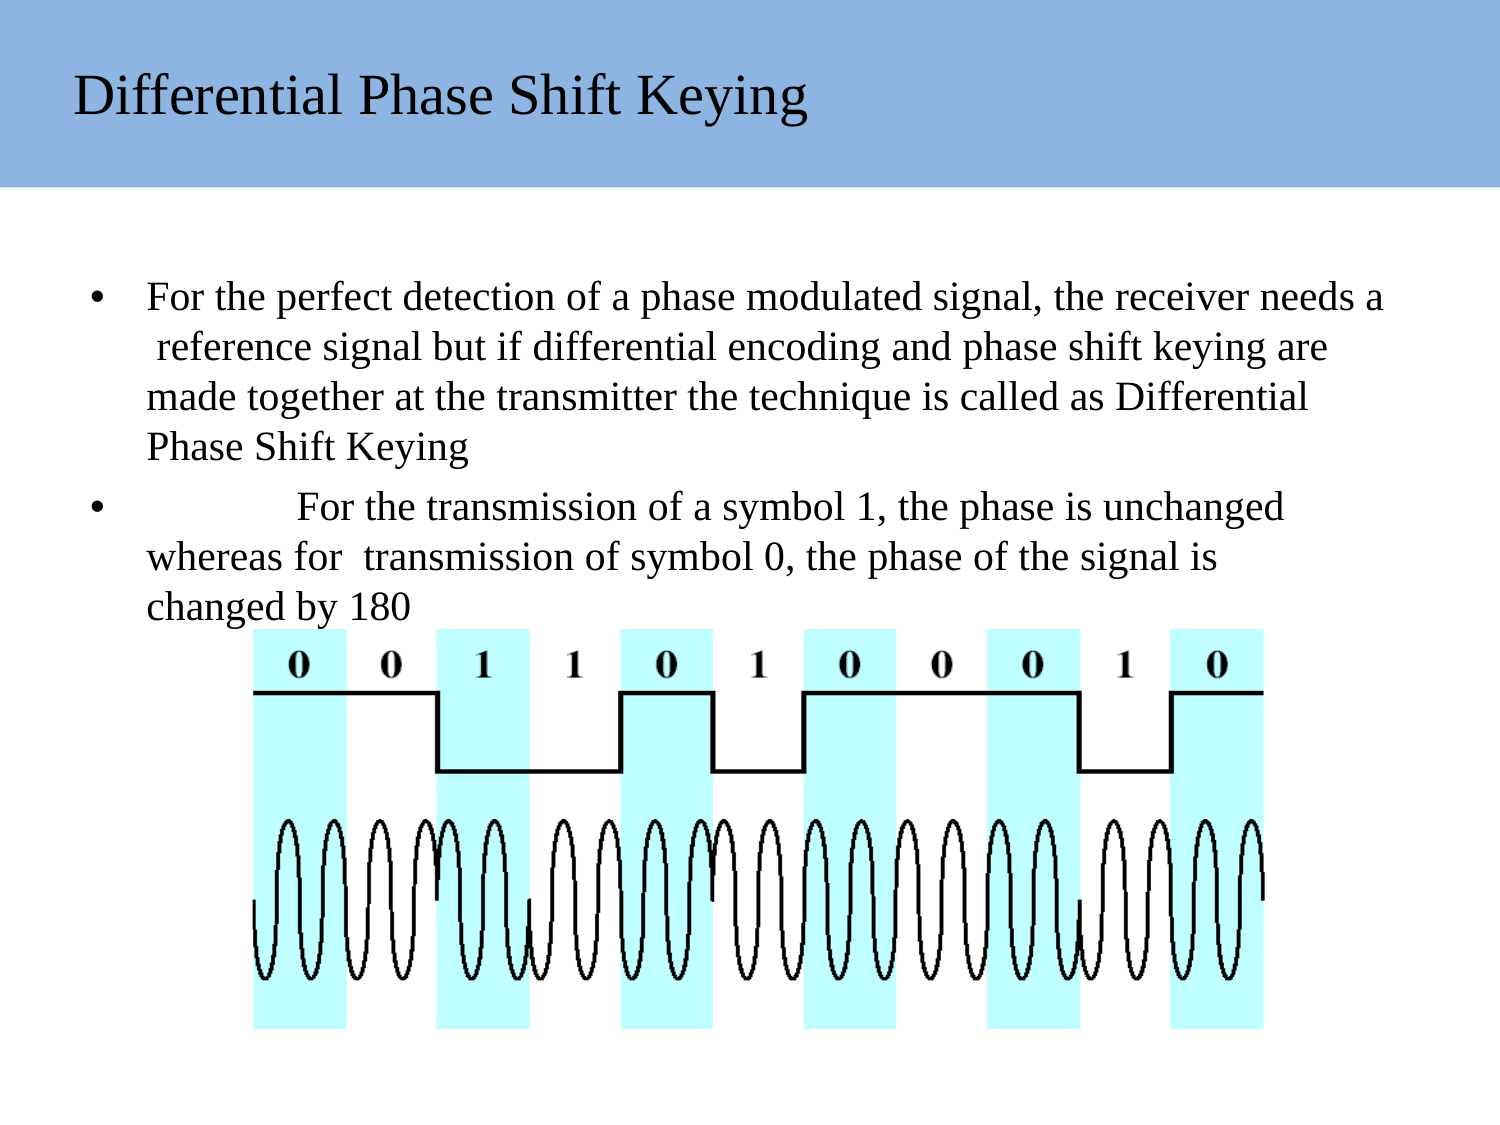

# Differential Phase Shift Keying
•	For the perfect detection of a phase modulated signal, the receiver needs a  reference signal but if differential encoding and phase shift keying are  made together at the transmitter the technique is called as Differential  Phase Shift Keying
•		For the transmission of a symbol 1, the phase is unchanged whereas for  transmission of symbol 0, the phase of the signal is changed by 180